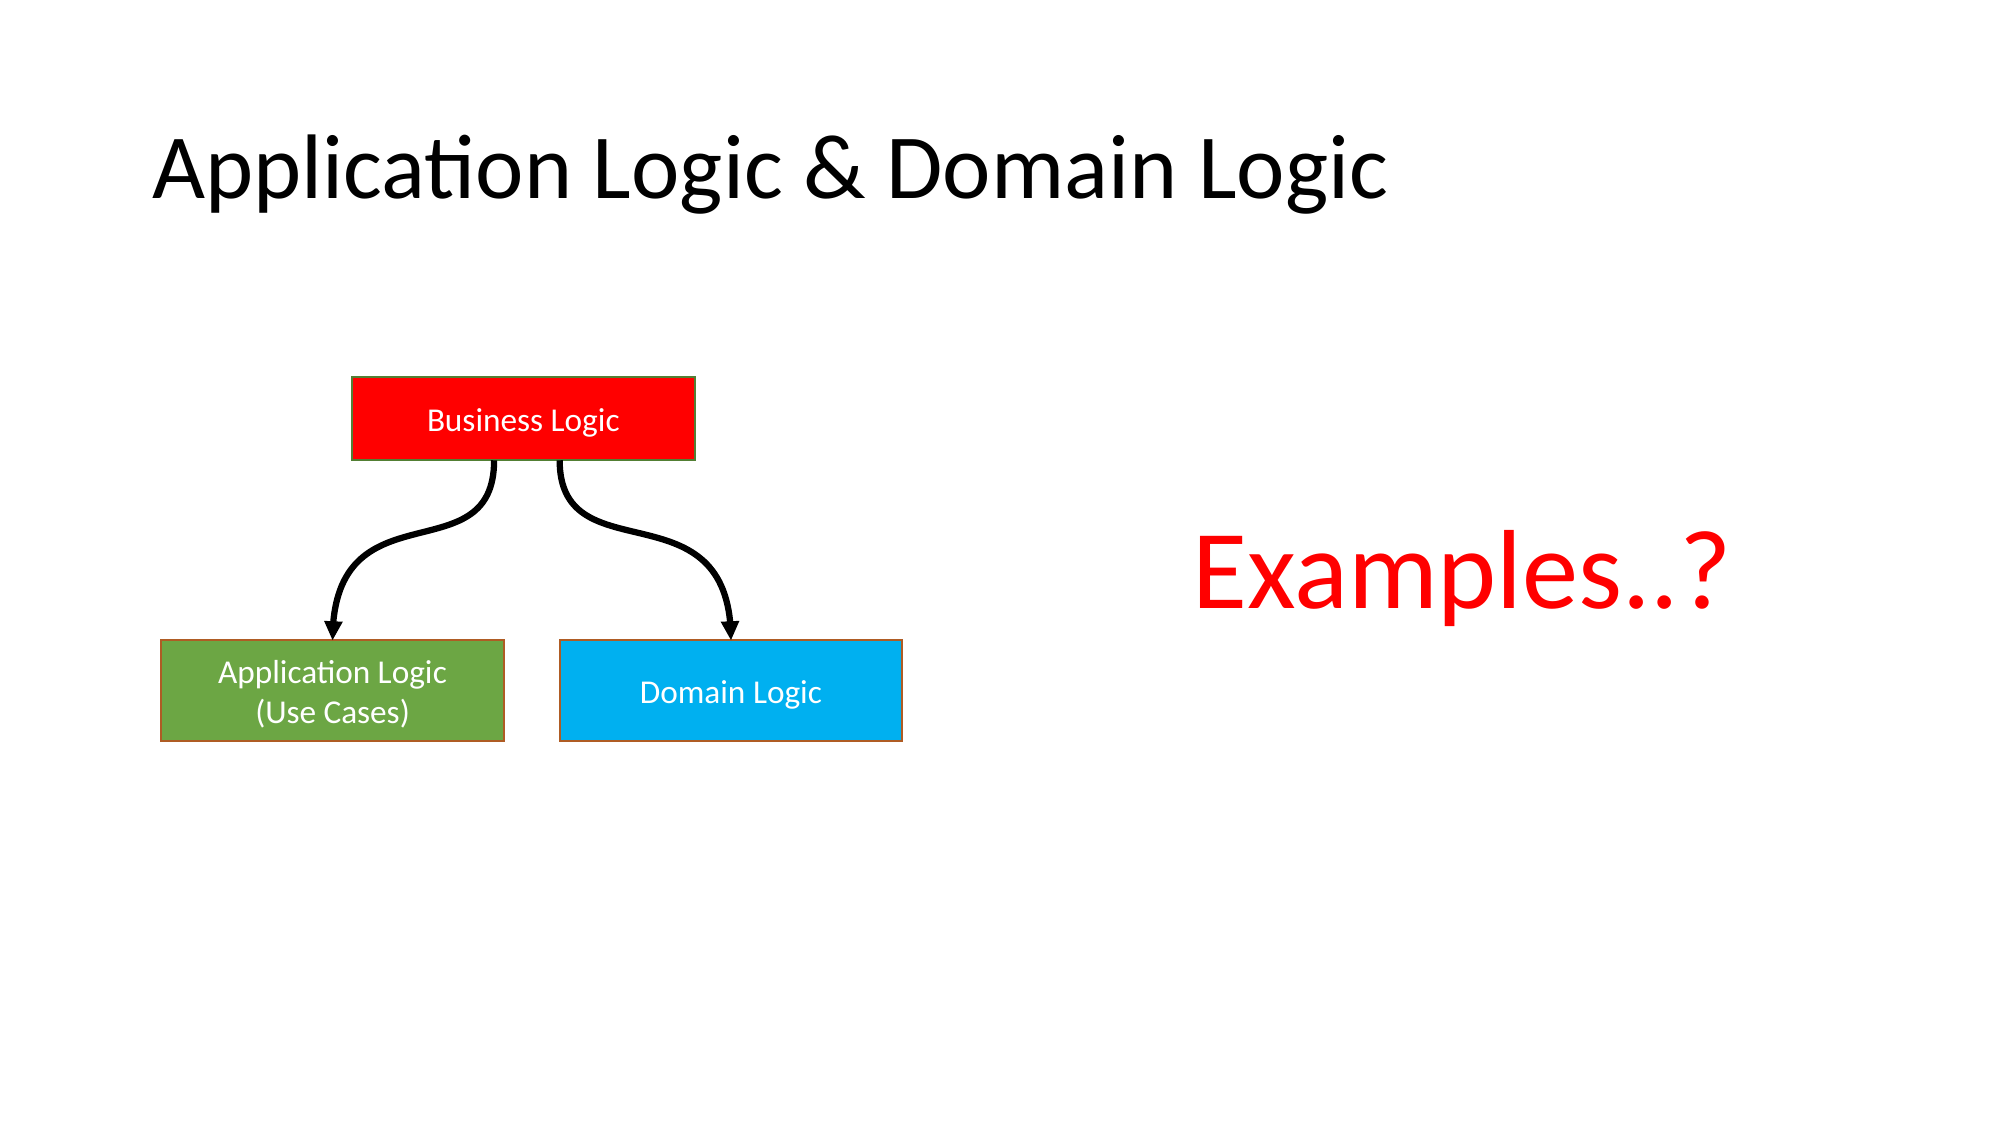

# Application Logic & Domain Logic
Business Logic
Examples..?
Application Logic
(Use Cases)
Domain Logic